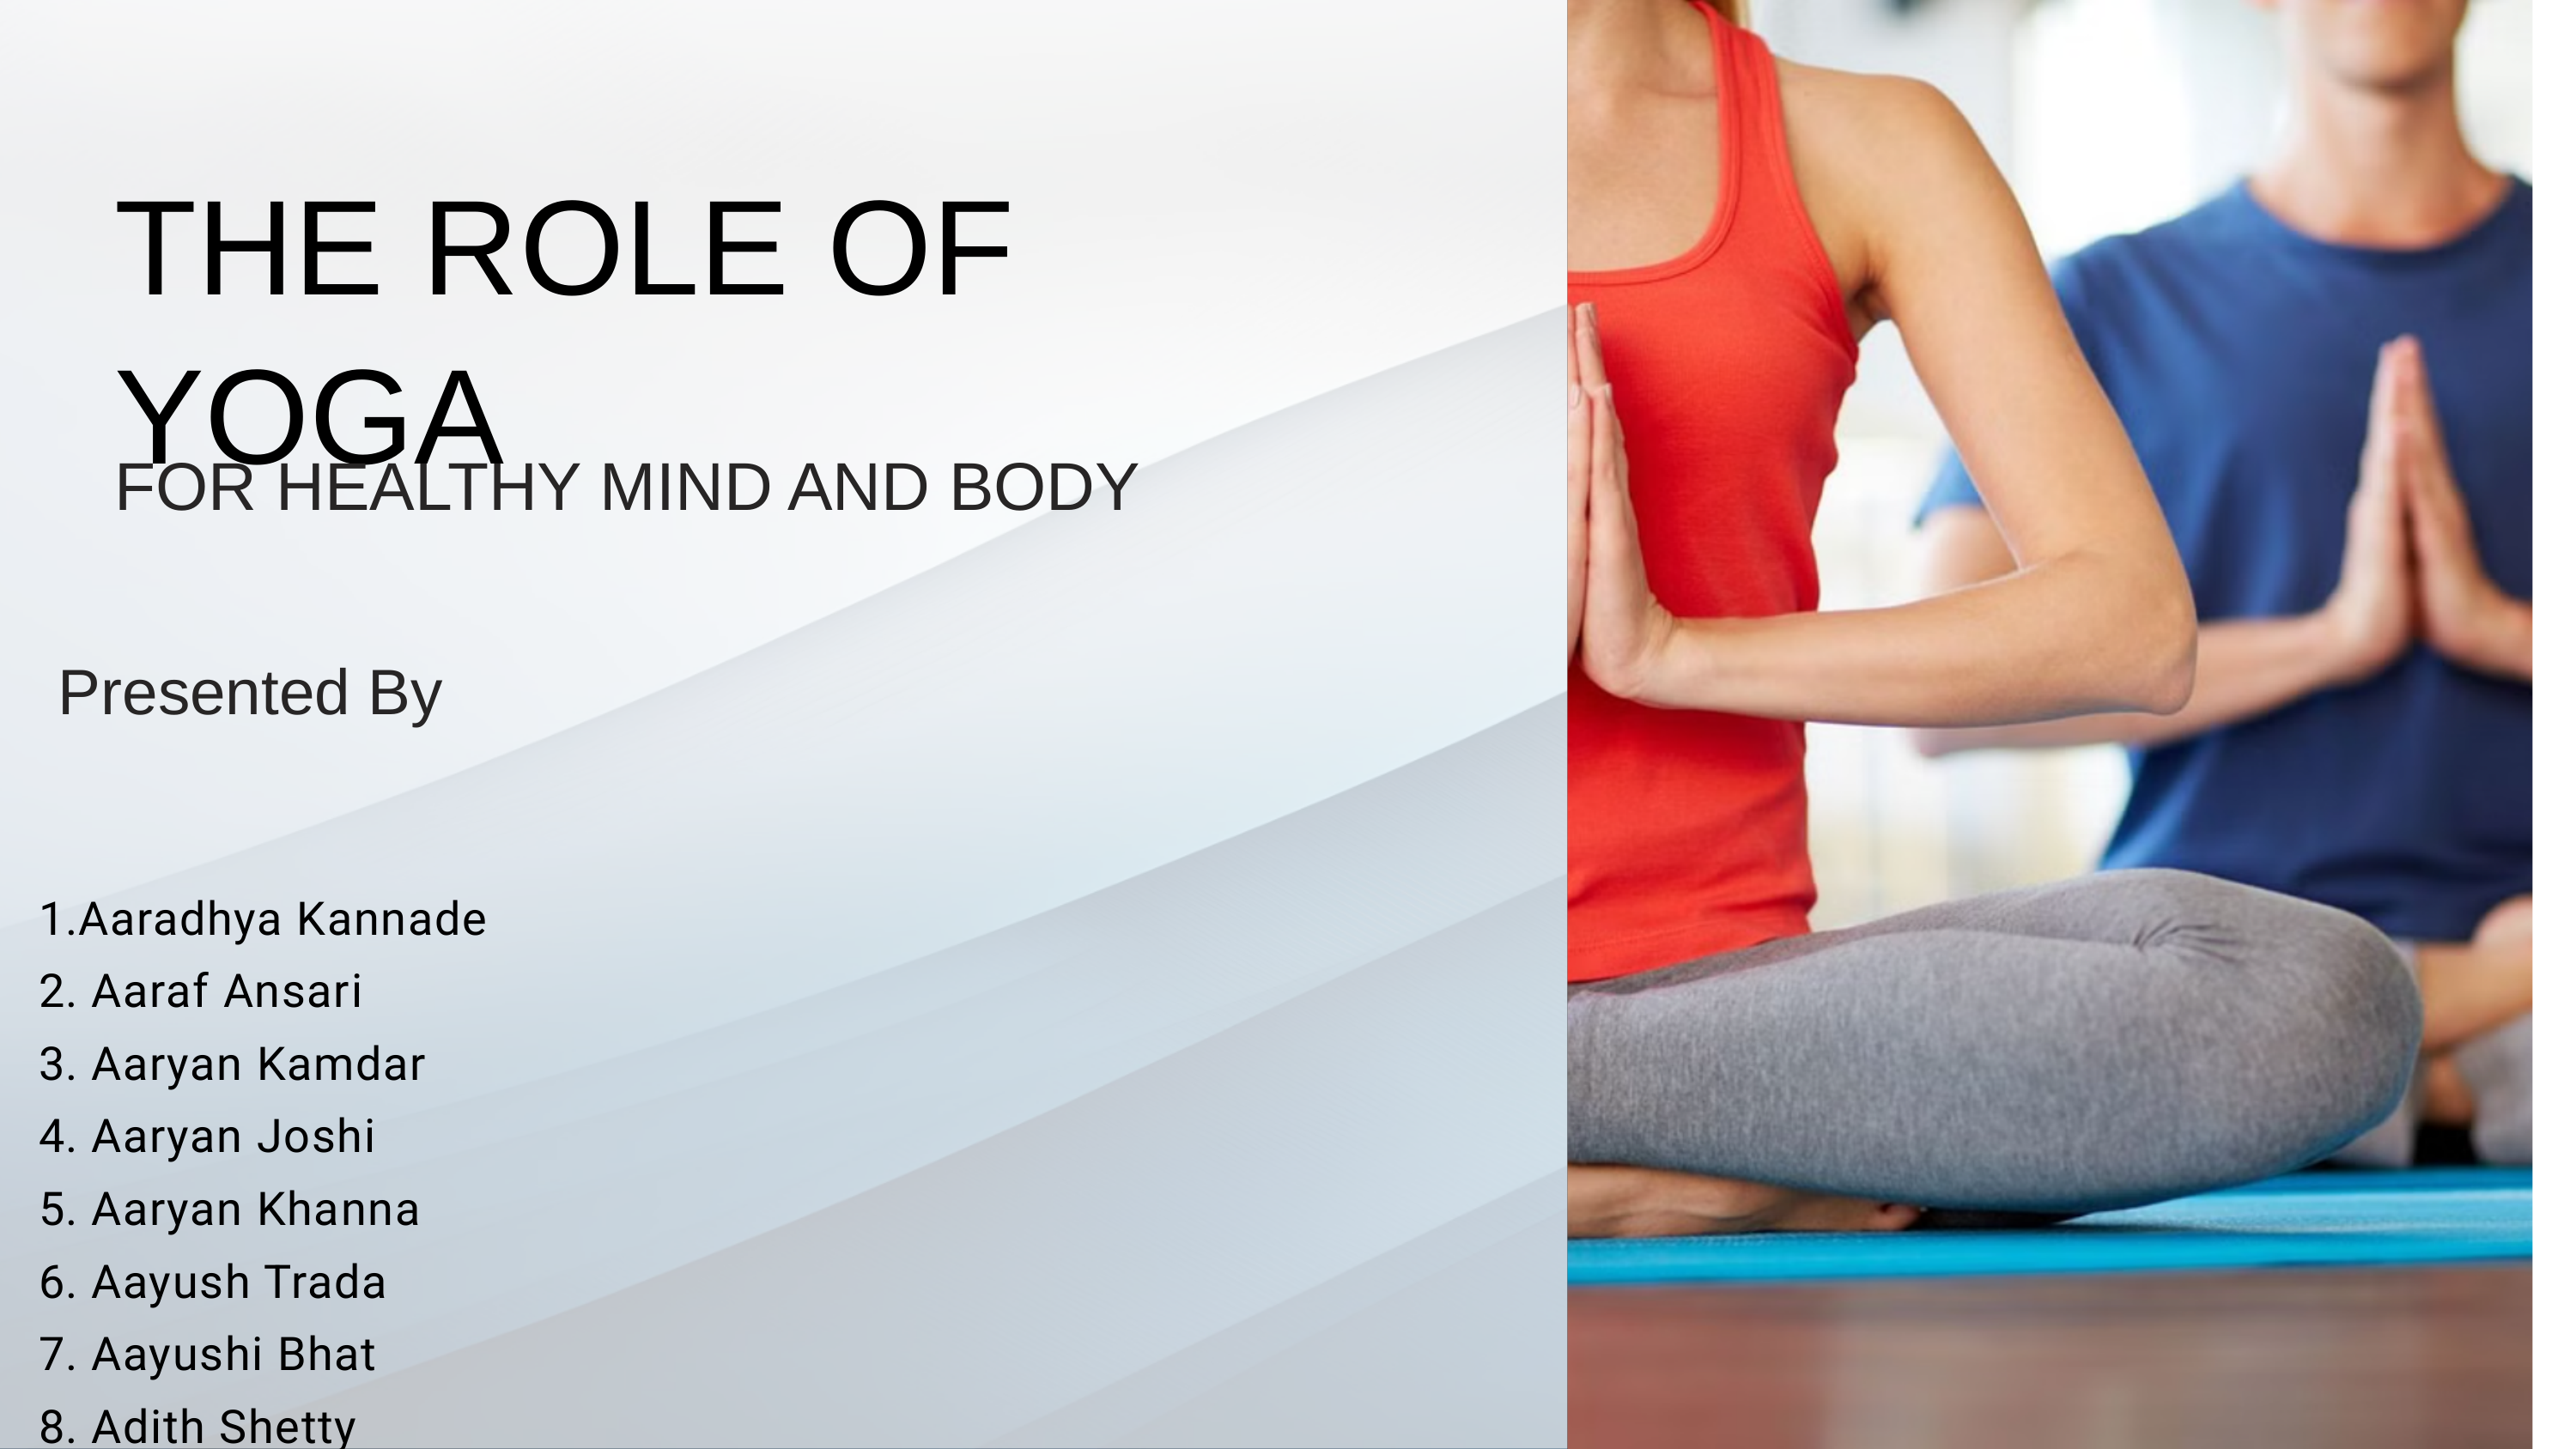

THE ROLE OF YOGA
FOR HEALTHY MIND AND BODY
Presented By
Aaradhya Kannade
 Aaraf Ansari
 Aaryan Kamdar
 Aaryan Joshi
 Aaryan Khanna
 Aayush Trada
 Aayushi Bhat
 Adith Shetty